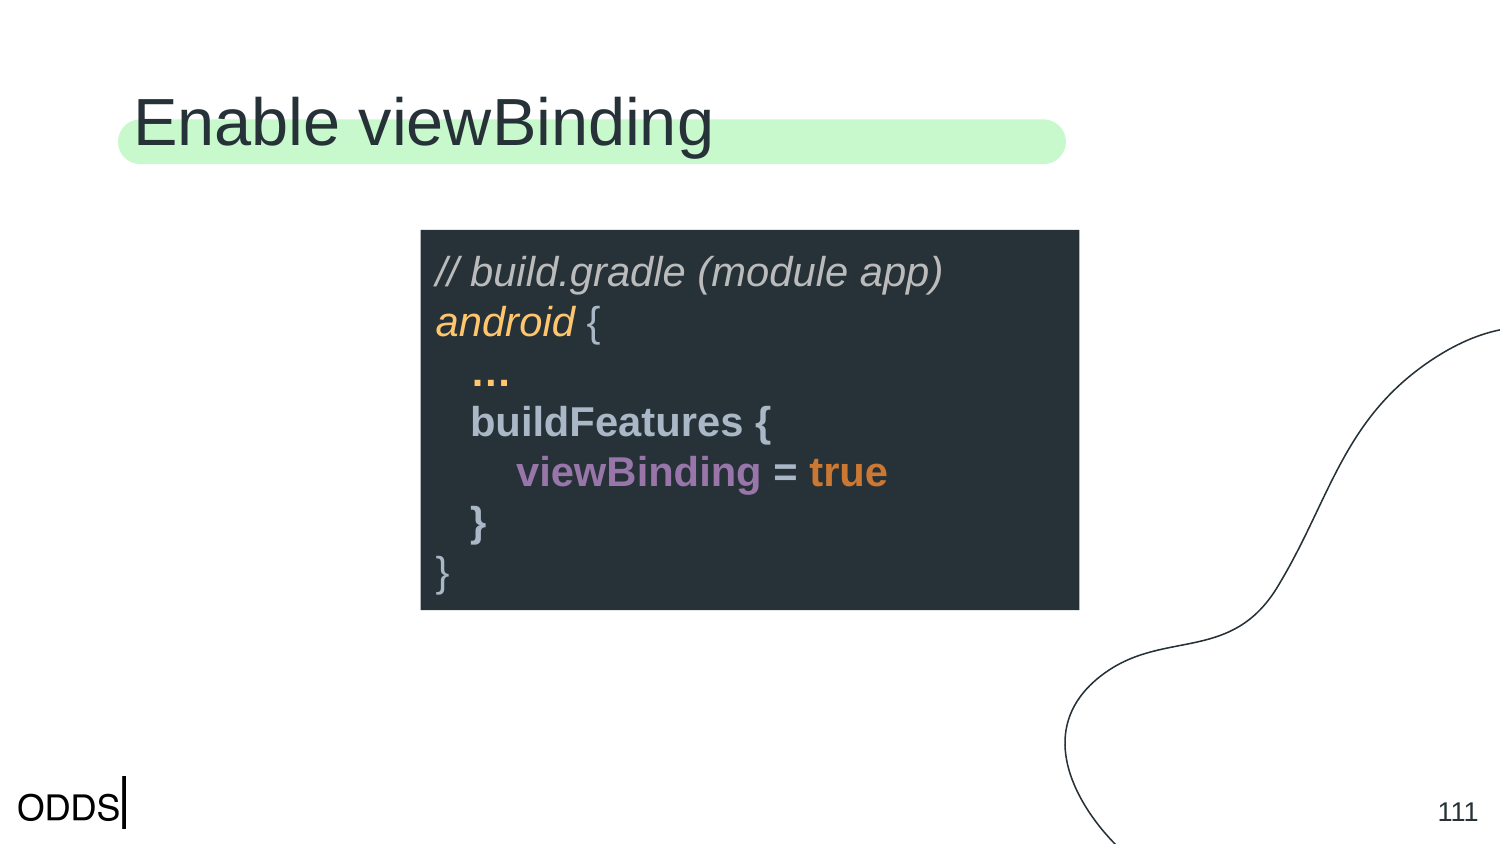

# Enable viewBinding
// build.gradle (module app)
android {
   …
   buildFeatures {
       viewBinding = true
   }
}
111